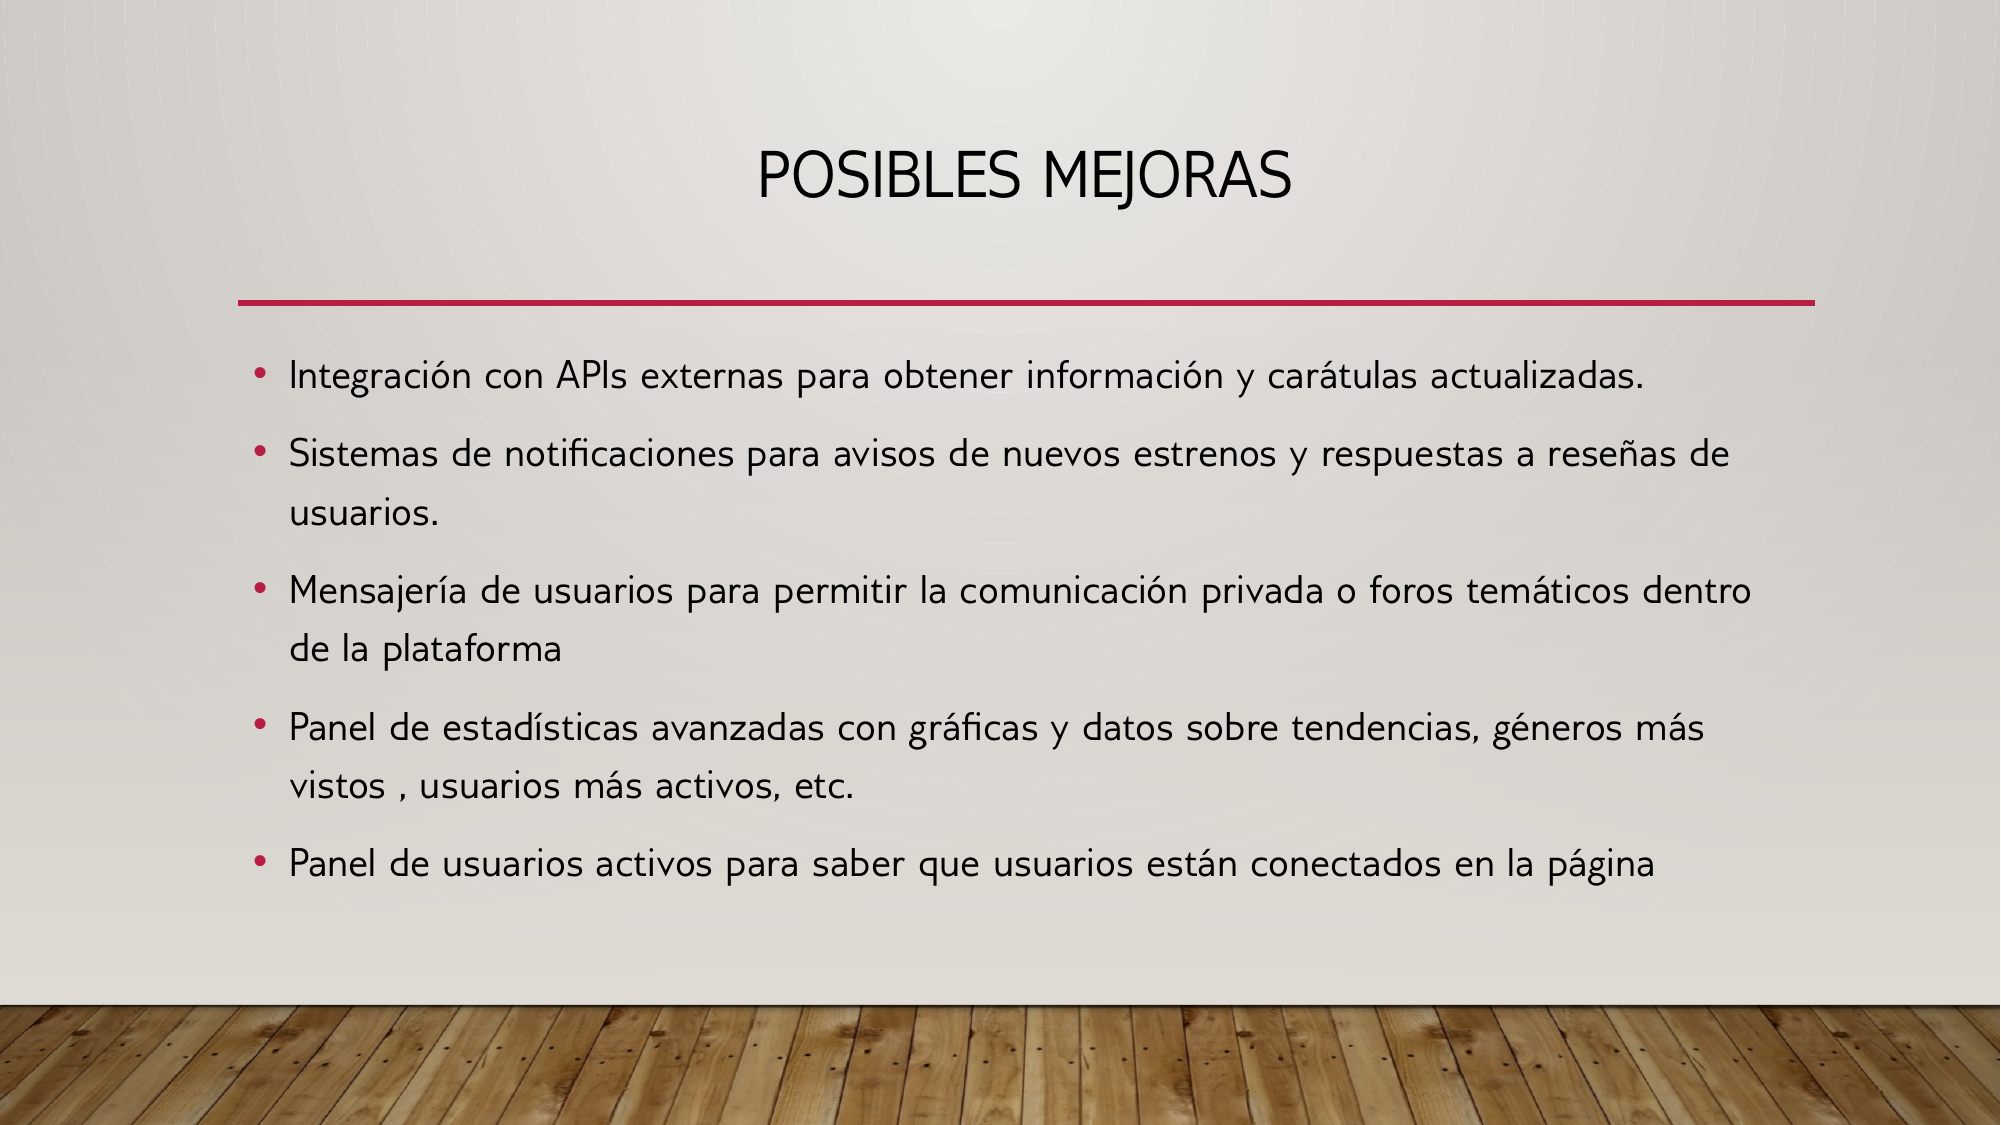

# POSIBLES MEJORAS
Integración con APIs externas para obtener información y carátulas actualizadas.
Sistemas de notificaciones para avisos de nuevos estrenos y respuestas a reseñas de usuarios.
Mensajería de usuarios para permitir la comunicación privada o foros temáticos dentro de la plataforma
Panel de estadísticas avanzadas con gráficas y datos sobre tendencias, géneros más vistos , usuarios más activos, etc.
Panel de usuarios activos para saber que usuarios están conectados en la página